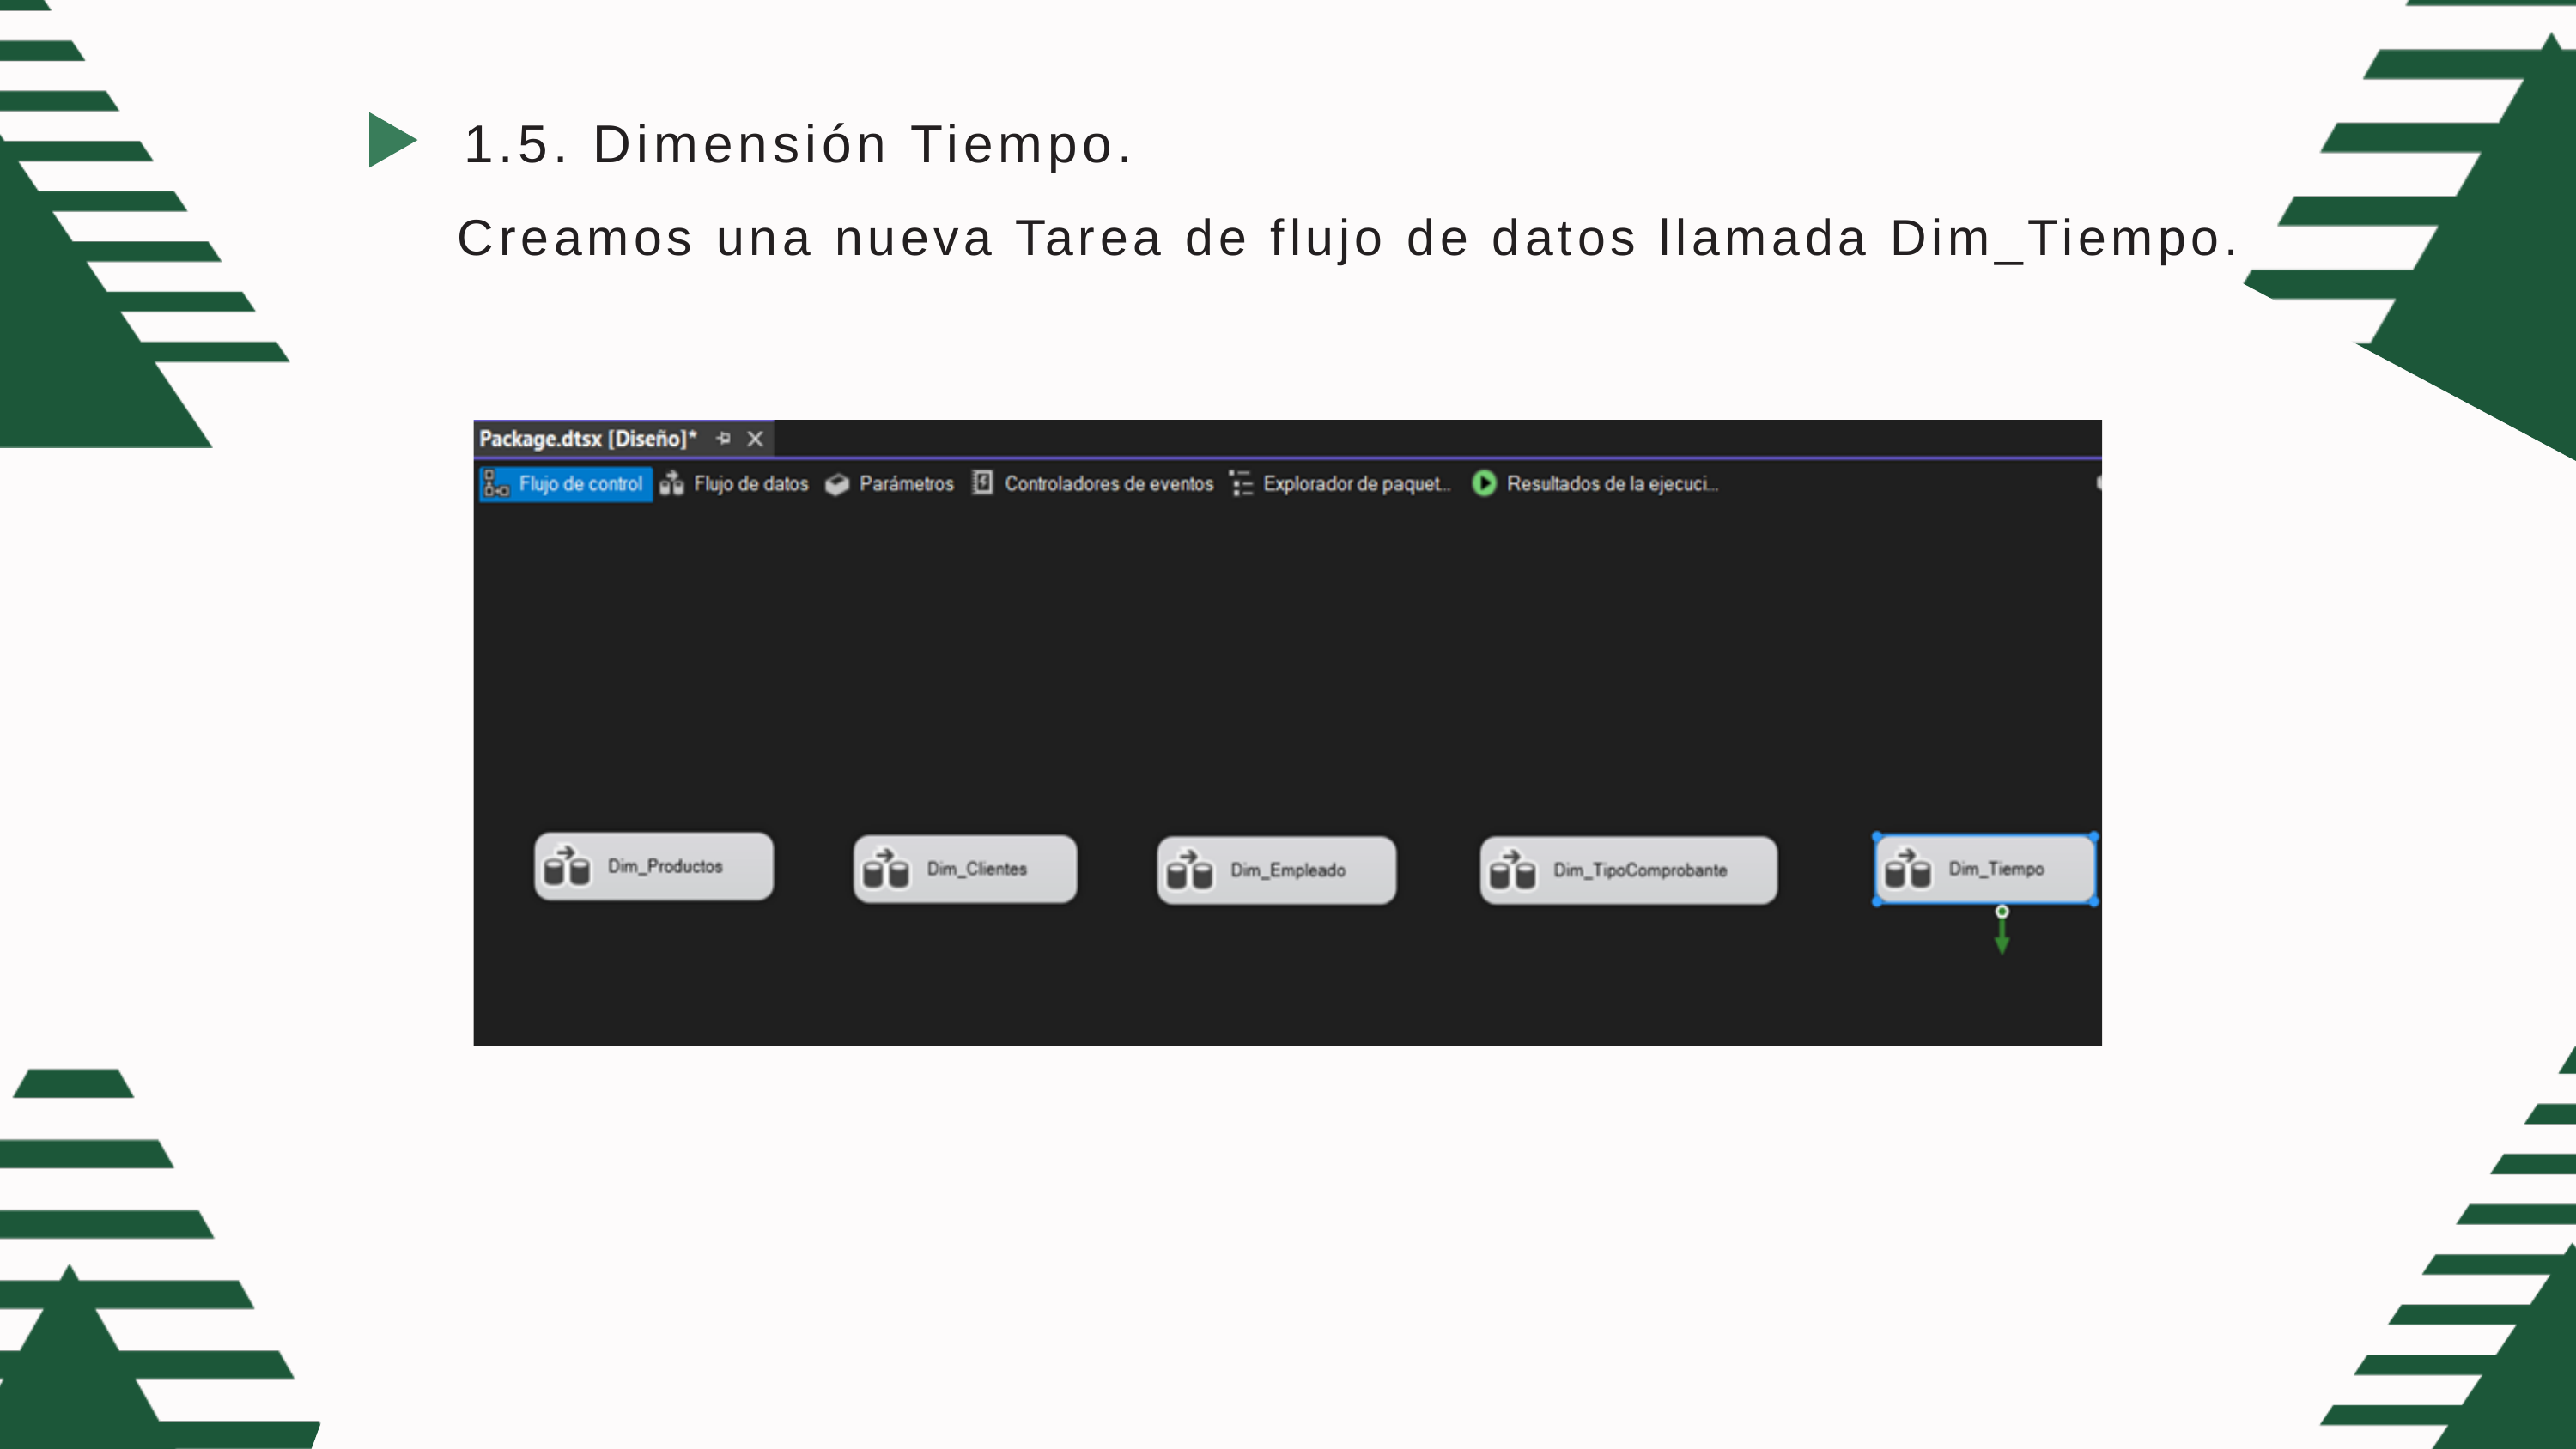

1.5. Dimensión Tiempo.

Creamos una nueva Tarea de flujo de datos llamada Dim_Tiempo.